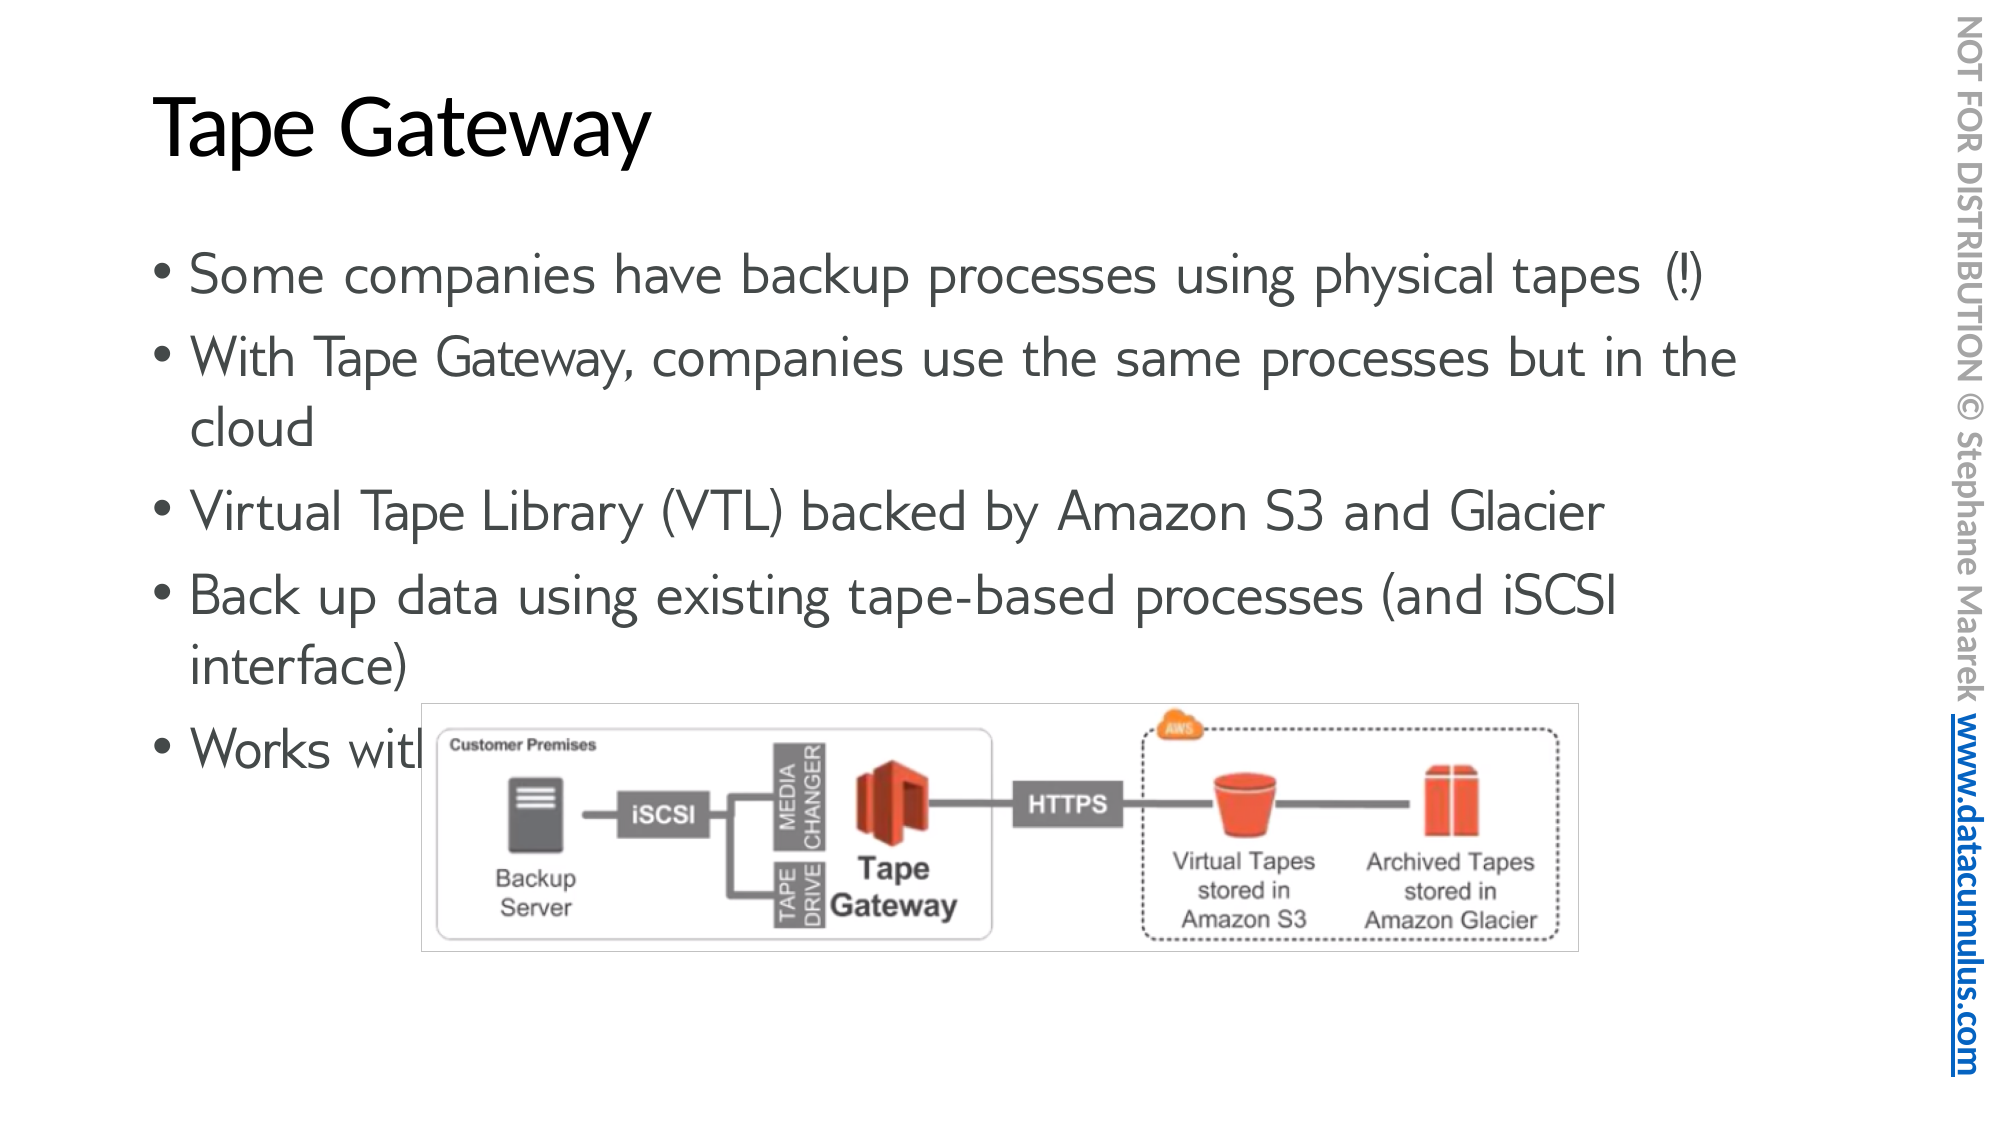

NOT FOR DISTRIBUTION © Stephane Maarek www.datacumulus.com
# Tape Gateway
Some companies have backup processes using physical tapes (!)
With Tape Gateway, companies use the same processes but in the cloud
Virtual Tape Library (VTL) backed by Amazon S3 and Glacier
Back up data using existing tape-based processes (and iSCSI interface)
Works with leading backup software vendors

© Stephane Maarek